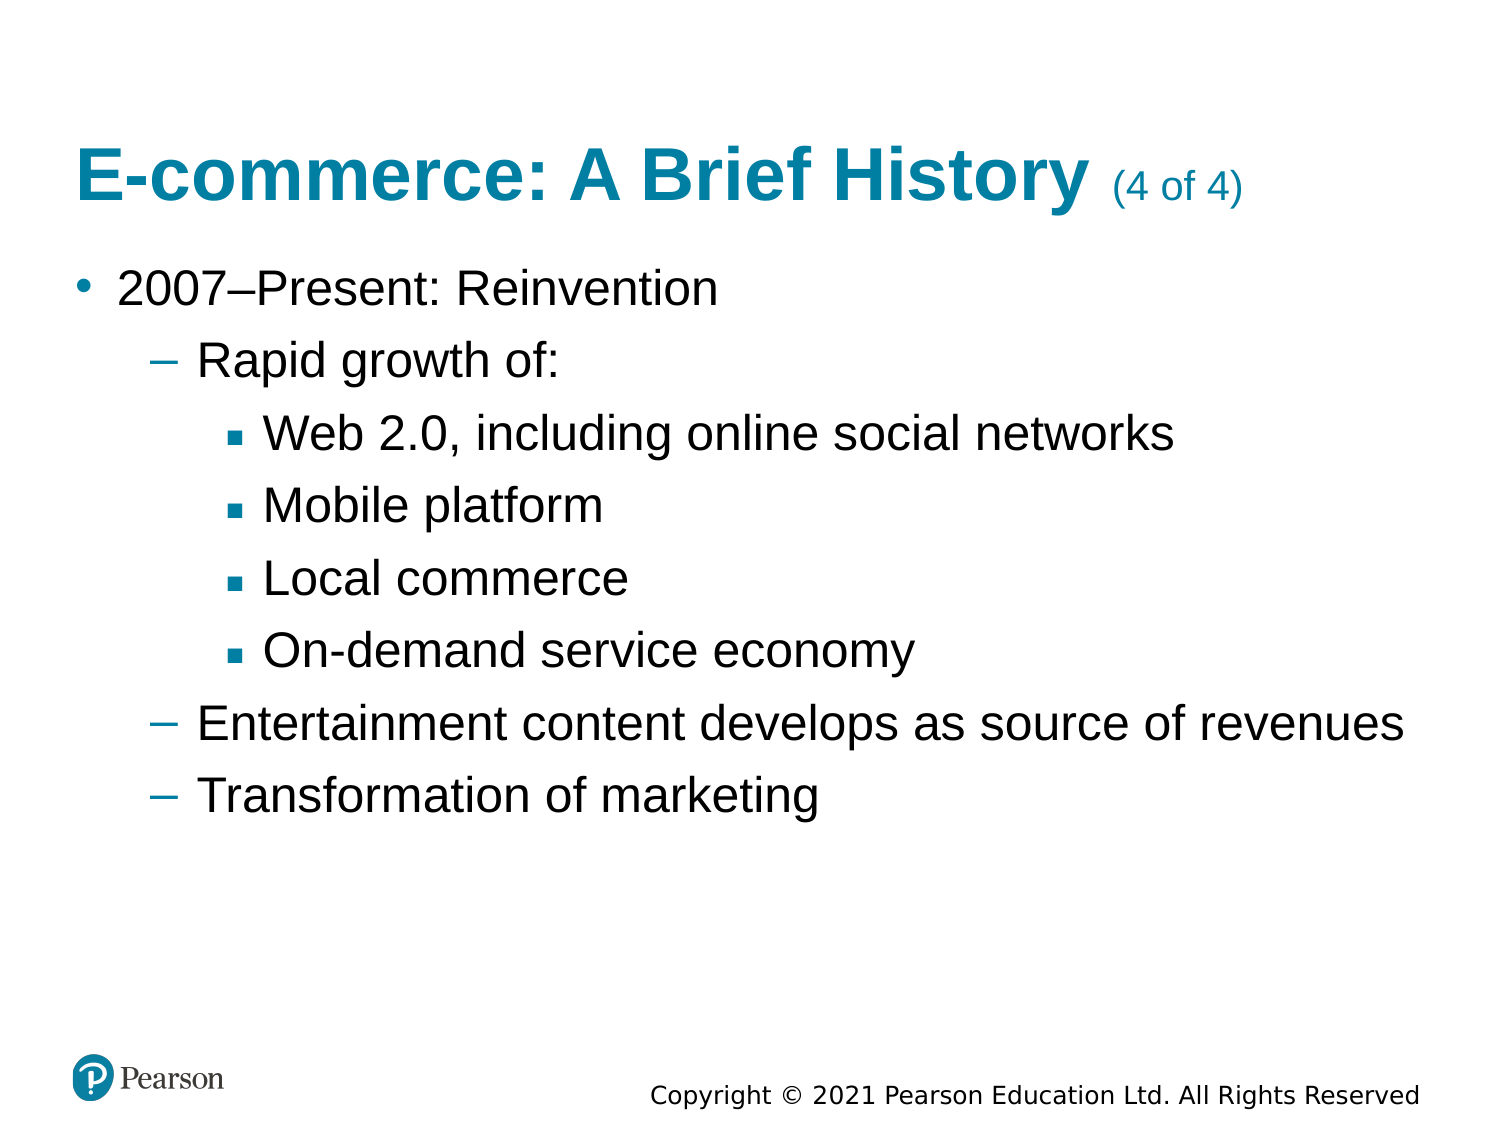

# E-commerce: A Brief History (4 of 4)
2007–Present: Reinvention
Rapid growth of:
Web 2.0, including online social networks
Mobile platform
Local commerce
On-demand service economy
Entertainment content develops as source of revenues
Transformation of marketing